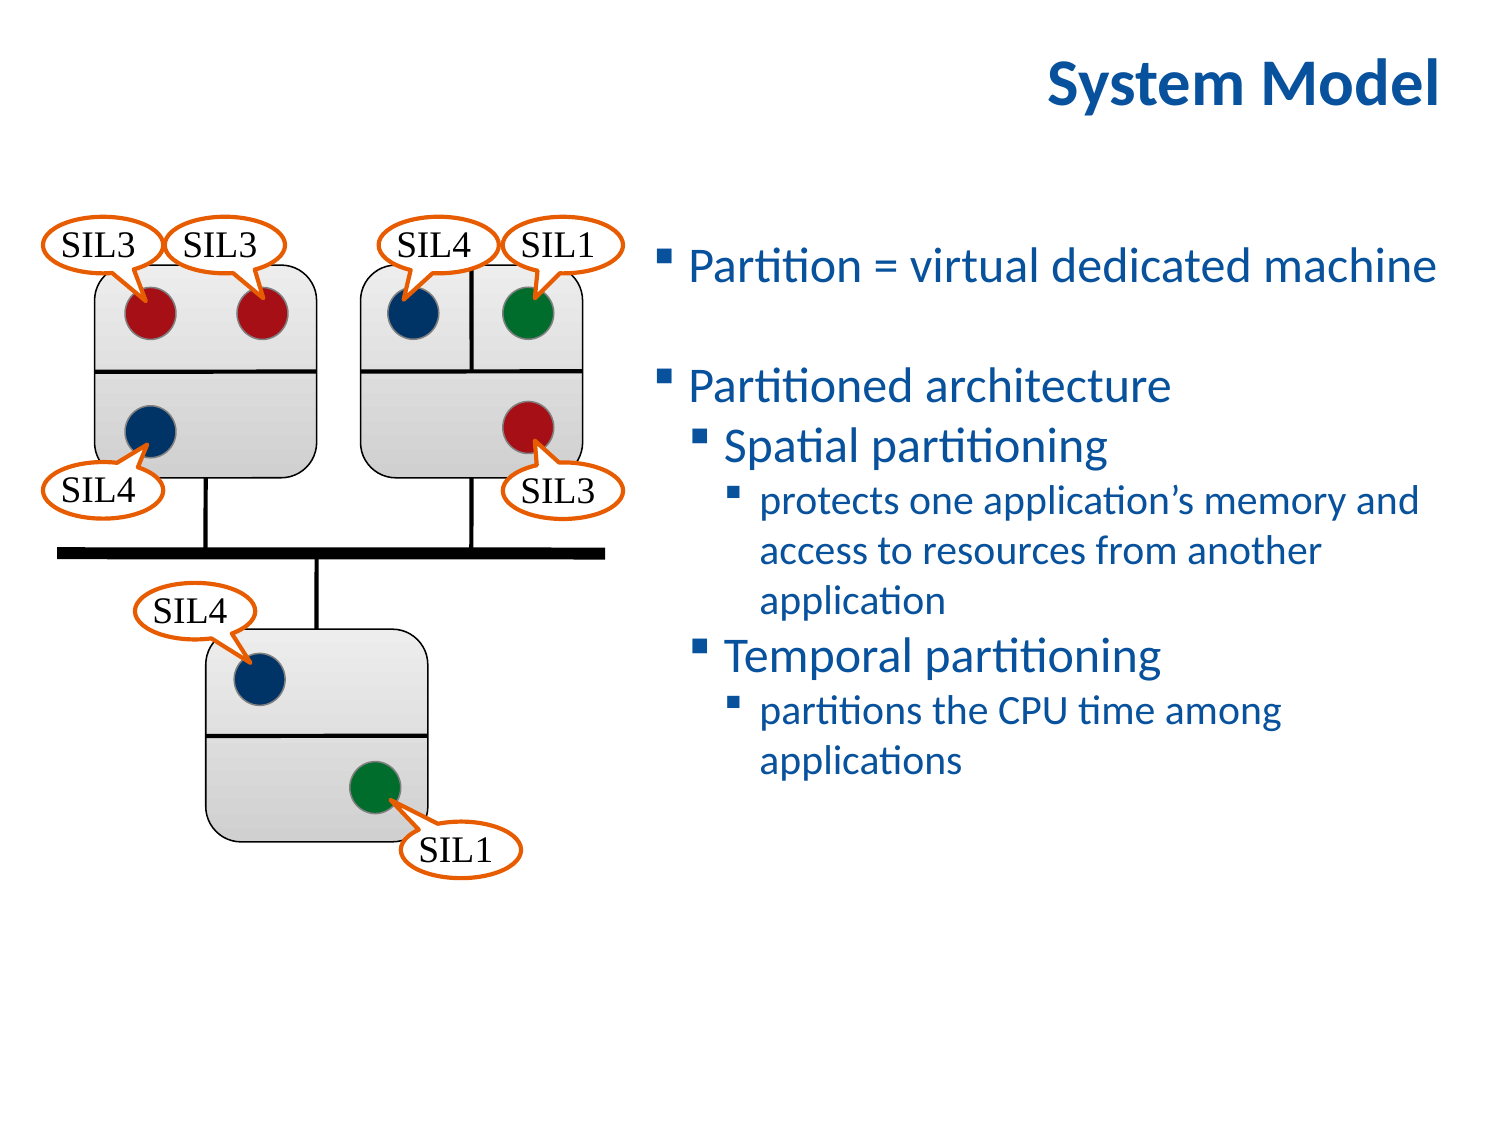

System Model
SIL3
SIL3
SIL4
SIL1
Partition = virtual dedicated machine

Partitioned architecture
Spatial partitioning
protects one application’s memory and access to resources from another application
Temporal partitioning
partitions the CPU time among applications

SIL4
SIL3

SIL4

SIL1